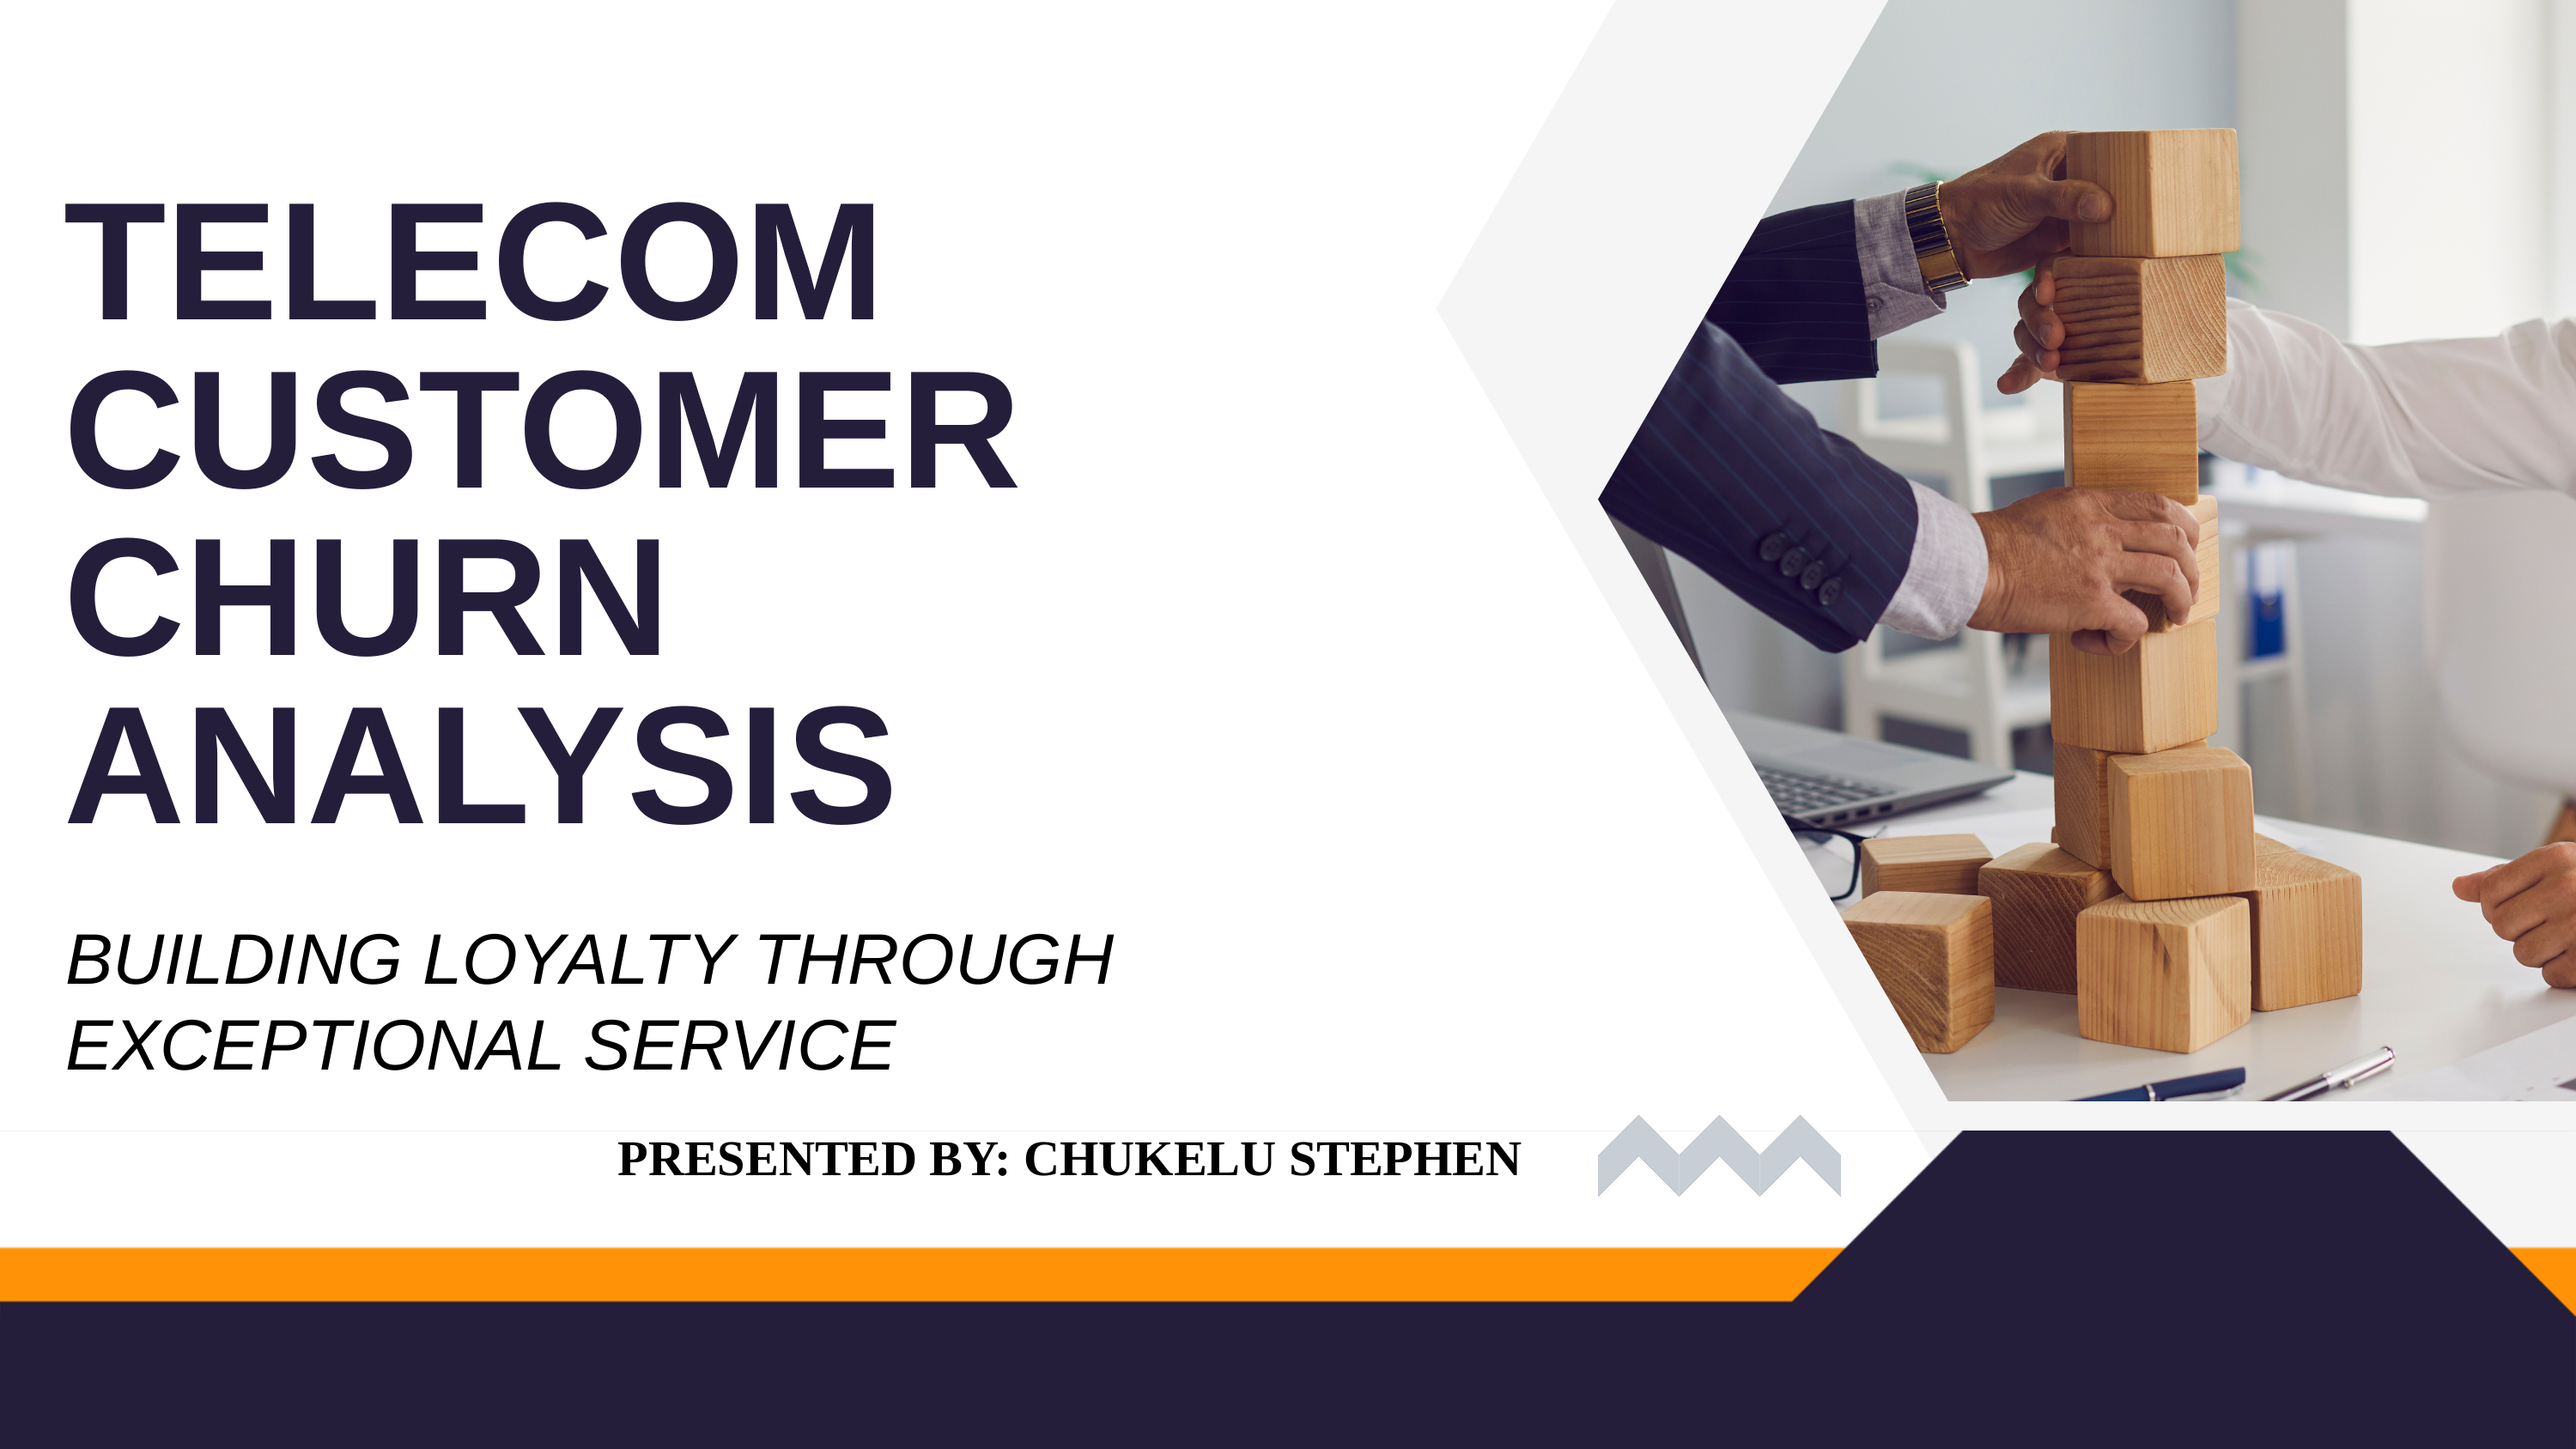

TELECOM CUSTOMER CHURN ANALYSIS
BUILDING LOYALTY THROUGH EXCEPTIONAL SERVICE

PRESENTED BY: CHUKELU STEPHEN